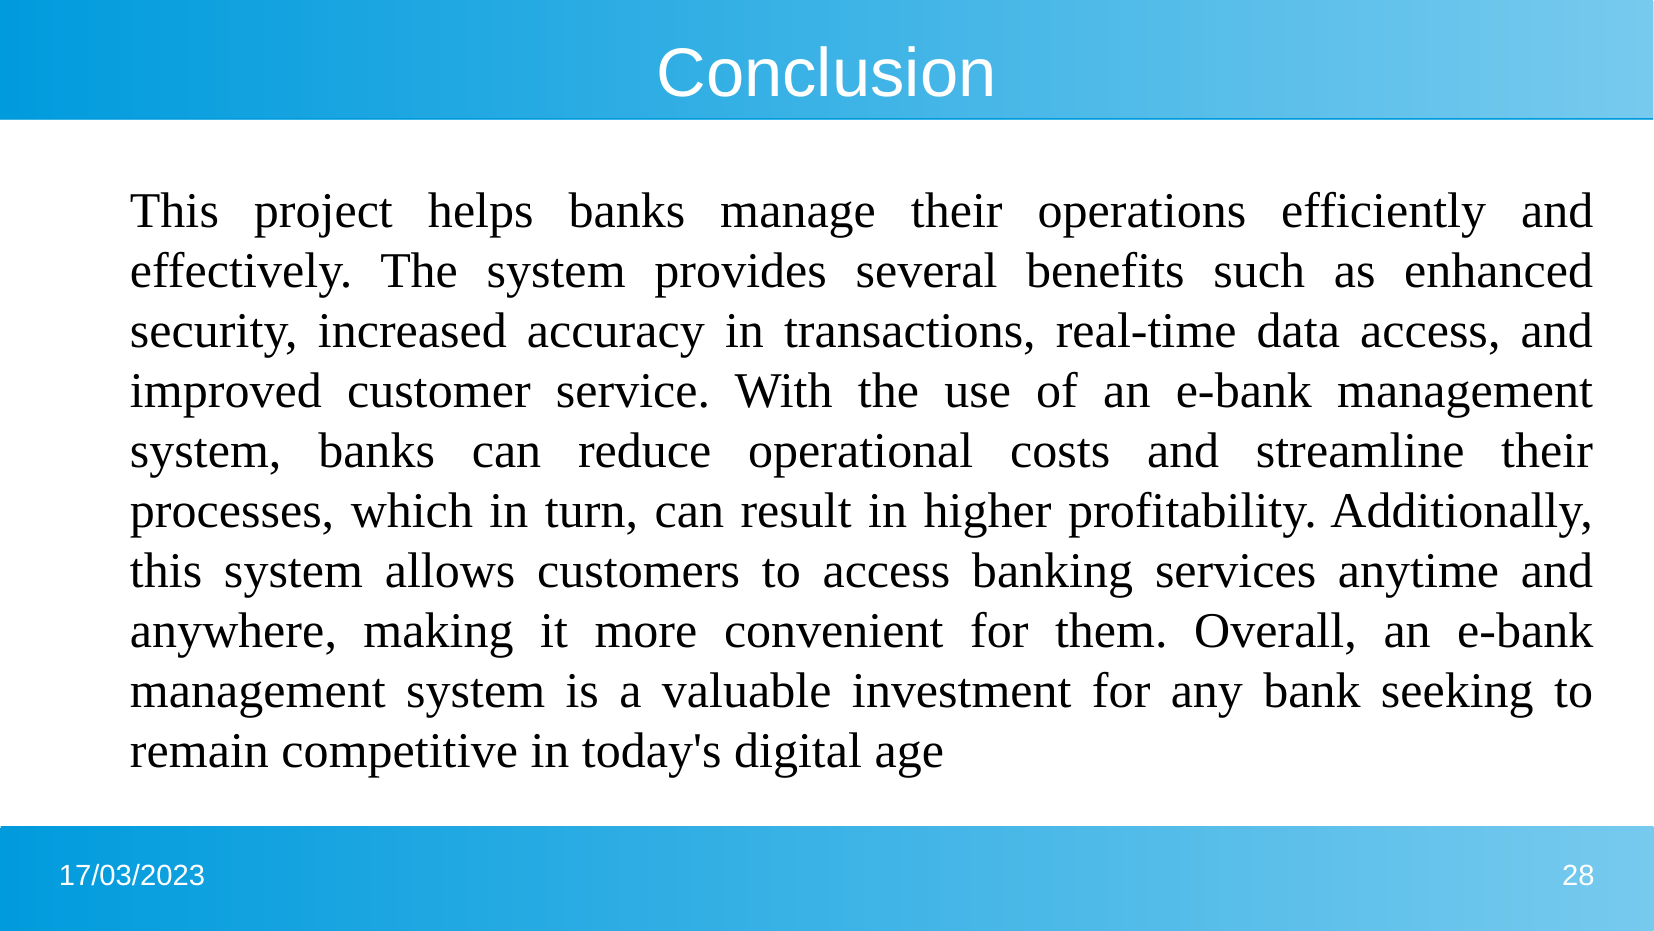

# Conclusion
This project helps banks manage their operations efficiently and effectively. The system provides several benefits such as enhanced security, increased accuracy in transactions, real-time data access, and improved customer service. With the use of an e-bank management system, banks can reduce operational costs and streamline their processes, which in turn, can result in higher profitability. Additionally, this system allows customers to access banking services anytime and anywhere, making it more convenient for them. Overall, an e-bank management system is a valuable investment for any bank seeking to remain competitive in today's digital age
17/03/2023
28